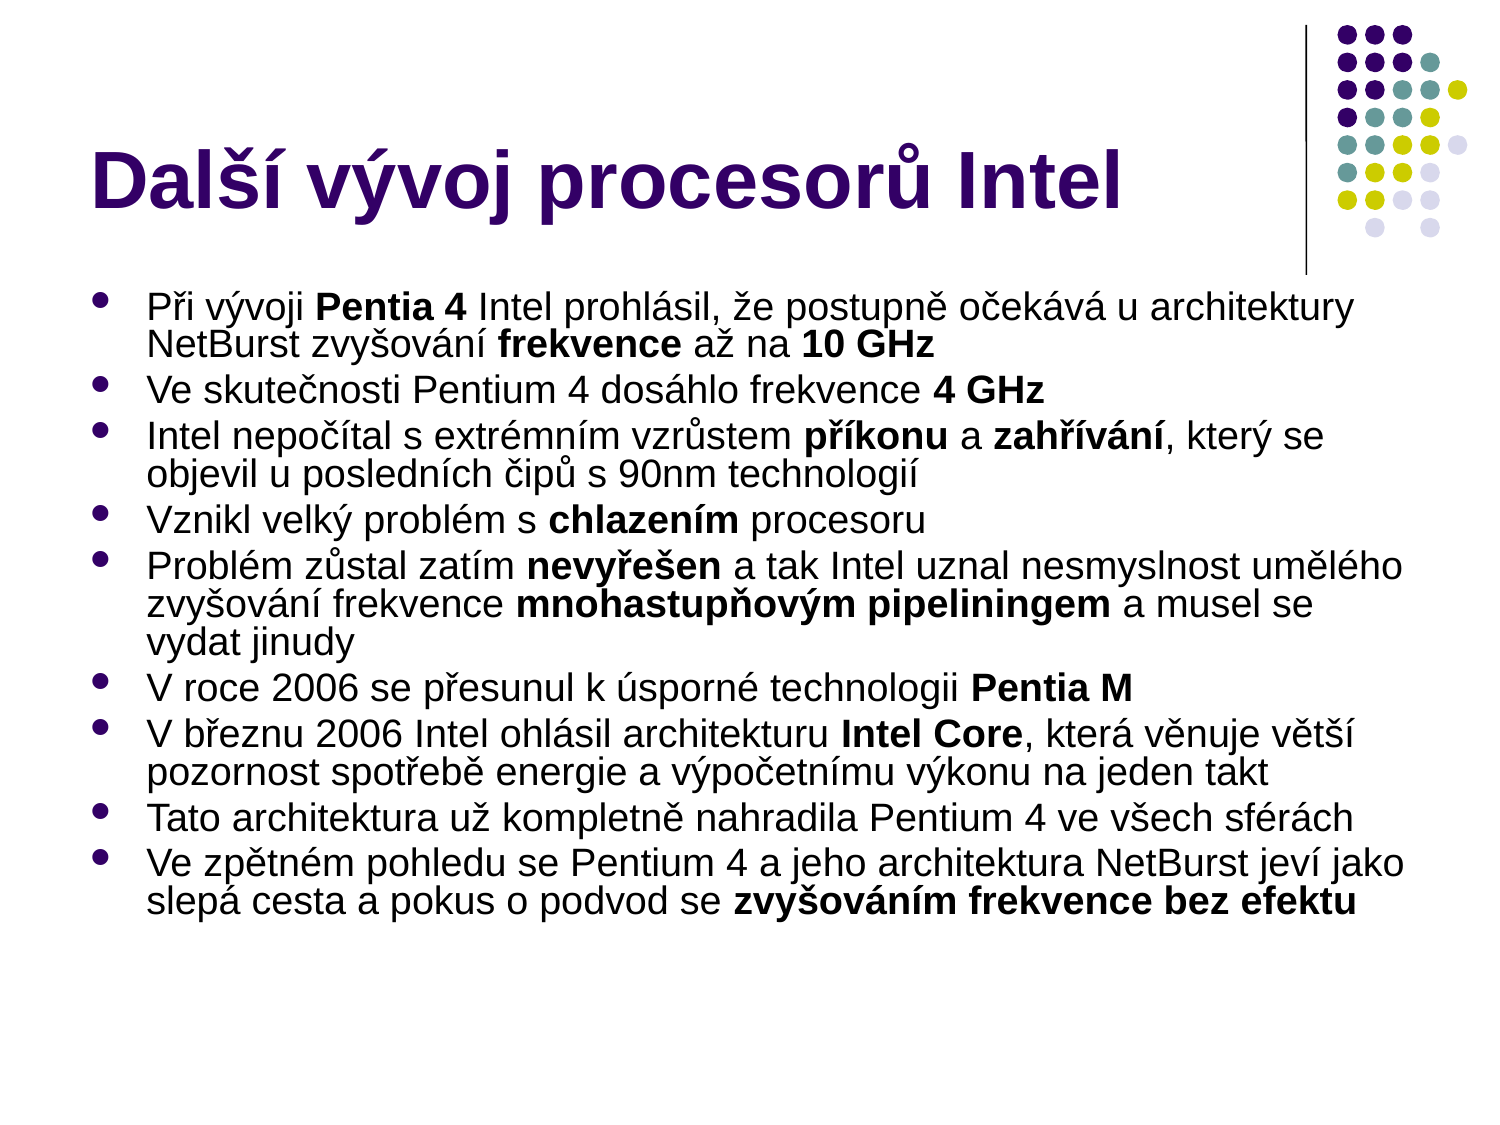

# Další vývoj procesorů Intel
Při vývoji Pentia 4 Intel prohlásil, že postupně očekává u architektury NetBurst zvyšování frekvence až na 10 GHz
Ve skutečnosti Pentium 4 dosáhlo frekvence 4 GHz
Intel nepočítal s extrémním vzrůstem příkonu a zahřívání, který se objevil u posledních čipů s 90nm technologií
Vznikl velký problém s chlazením procesoru
Problém zůstal zatím nevyřešen a tak Intel uznal nesmyslnost umělého zvyšování frekvence mnohastupňovým pipeliningem a musel se vydat jinudy
V roce 2006 se přesunul k úsporné technologii Pentia M
V březnu 2006 Intel ohlásil architekturu Intel Core, která věnuje větší pozornost spotřebě energie a výpočetnímu výkonu na jeden takt
Tato architektura už kompletně nahradila Pentium 4 ve všech sférách
Ve zpětném pohledu se Pentium 4 a jeho architektura NetBurst jeví jako slepá cesta a pokus o podvod se zvyšováním frekvence bez efektu